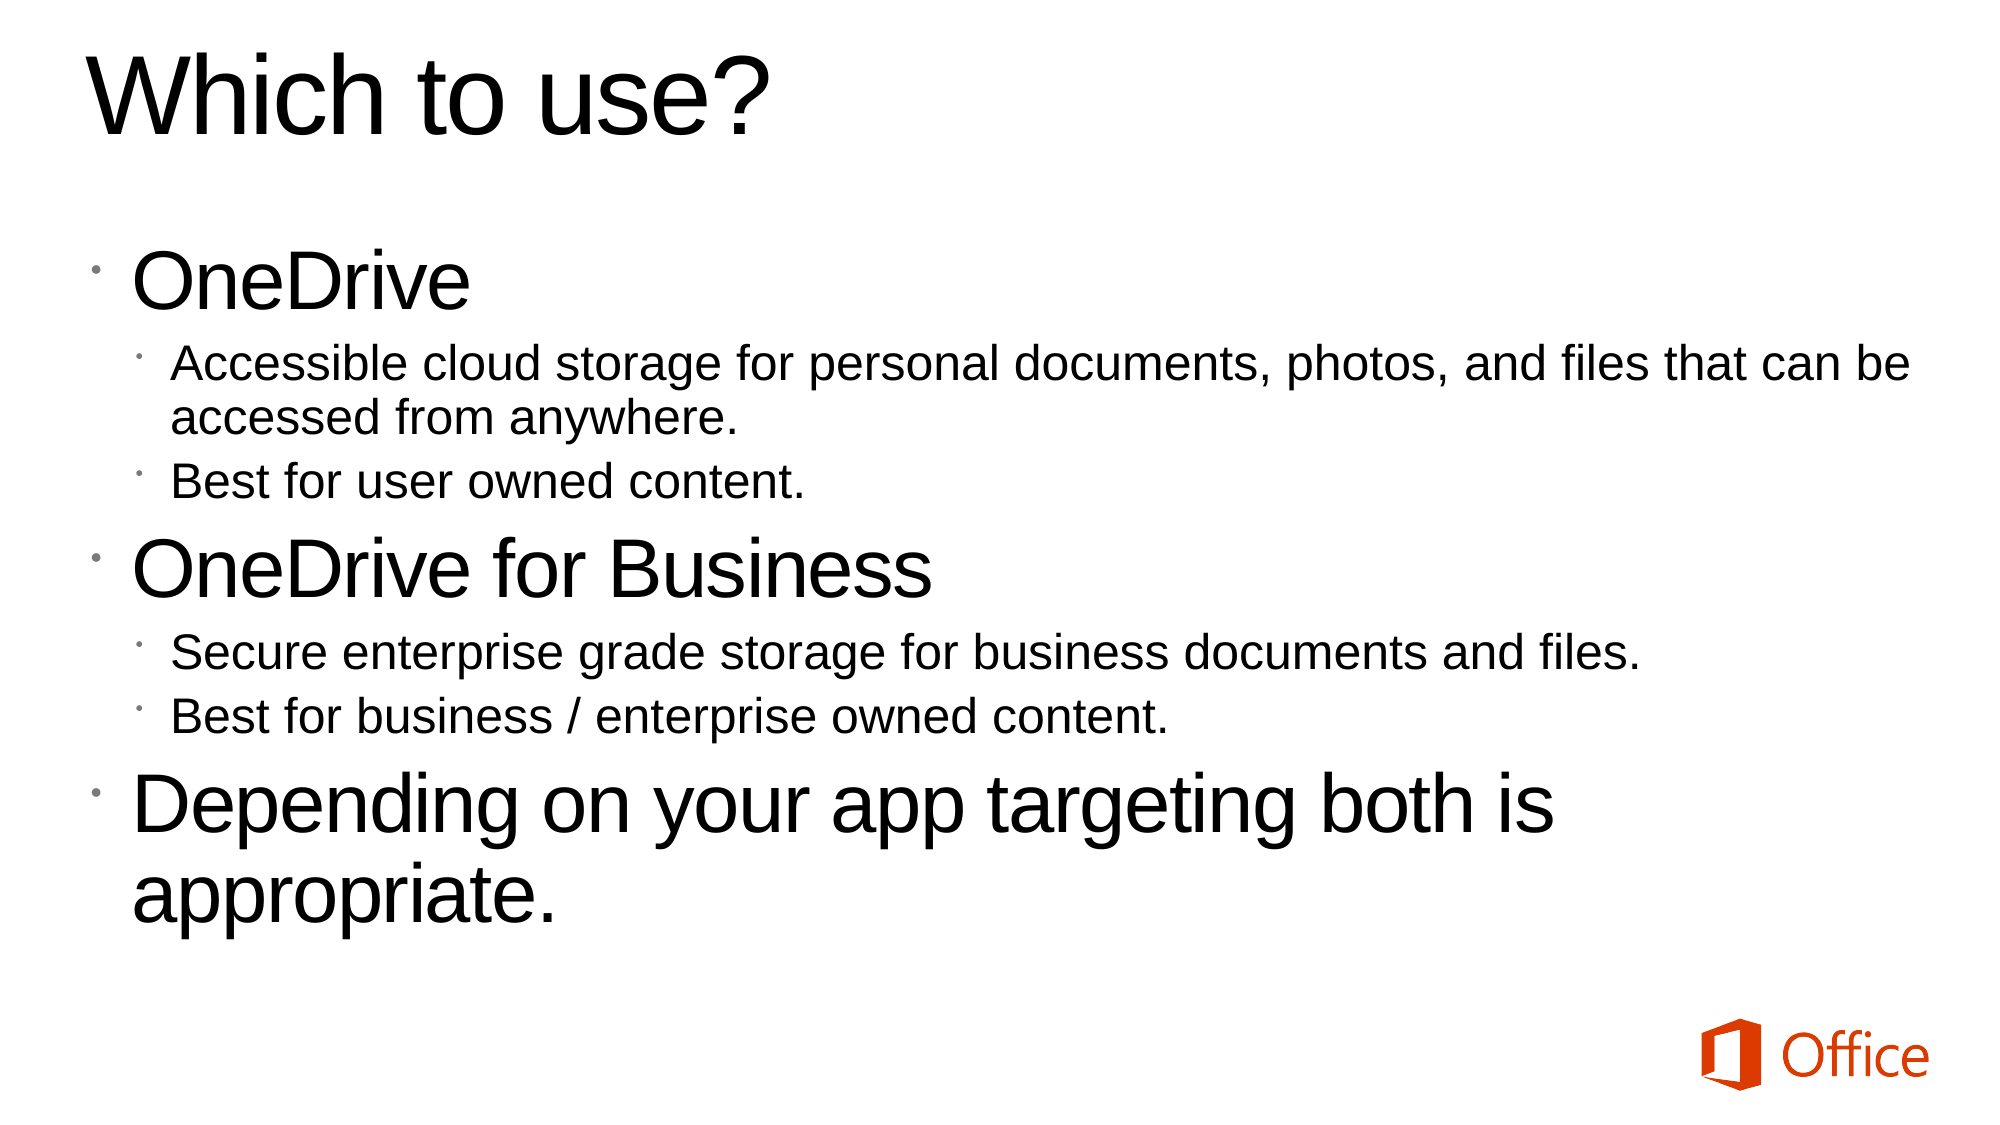

# Which to use?
OneDrive
Accessible cloud storage for personal documents, photos, and files that can be accessed from anywhere.
Best for user owned content.
OneDrive for Business
Secure enterprise grade storage for business documents and files.
Best for business / enterprise owned content.
Depending on your app targeting both is appropriate.